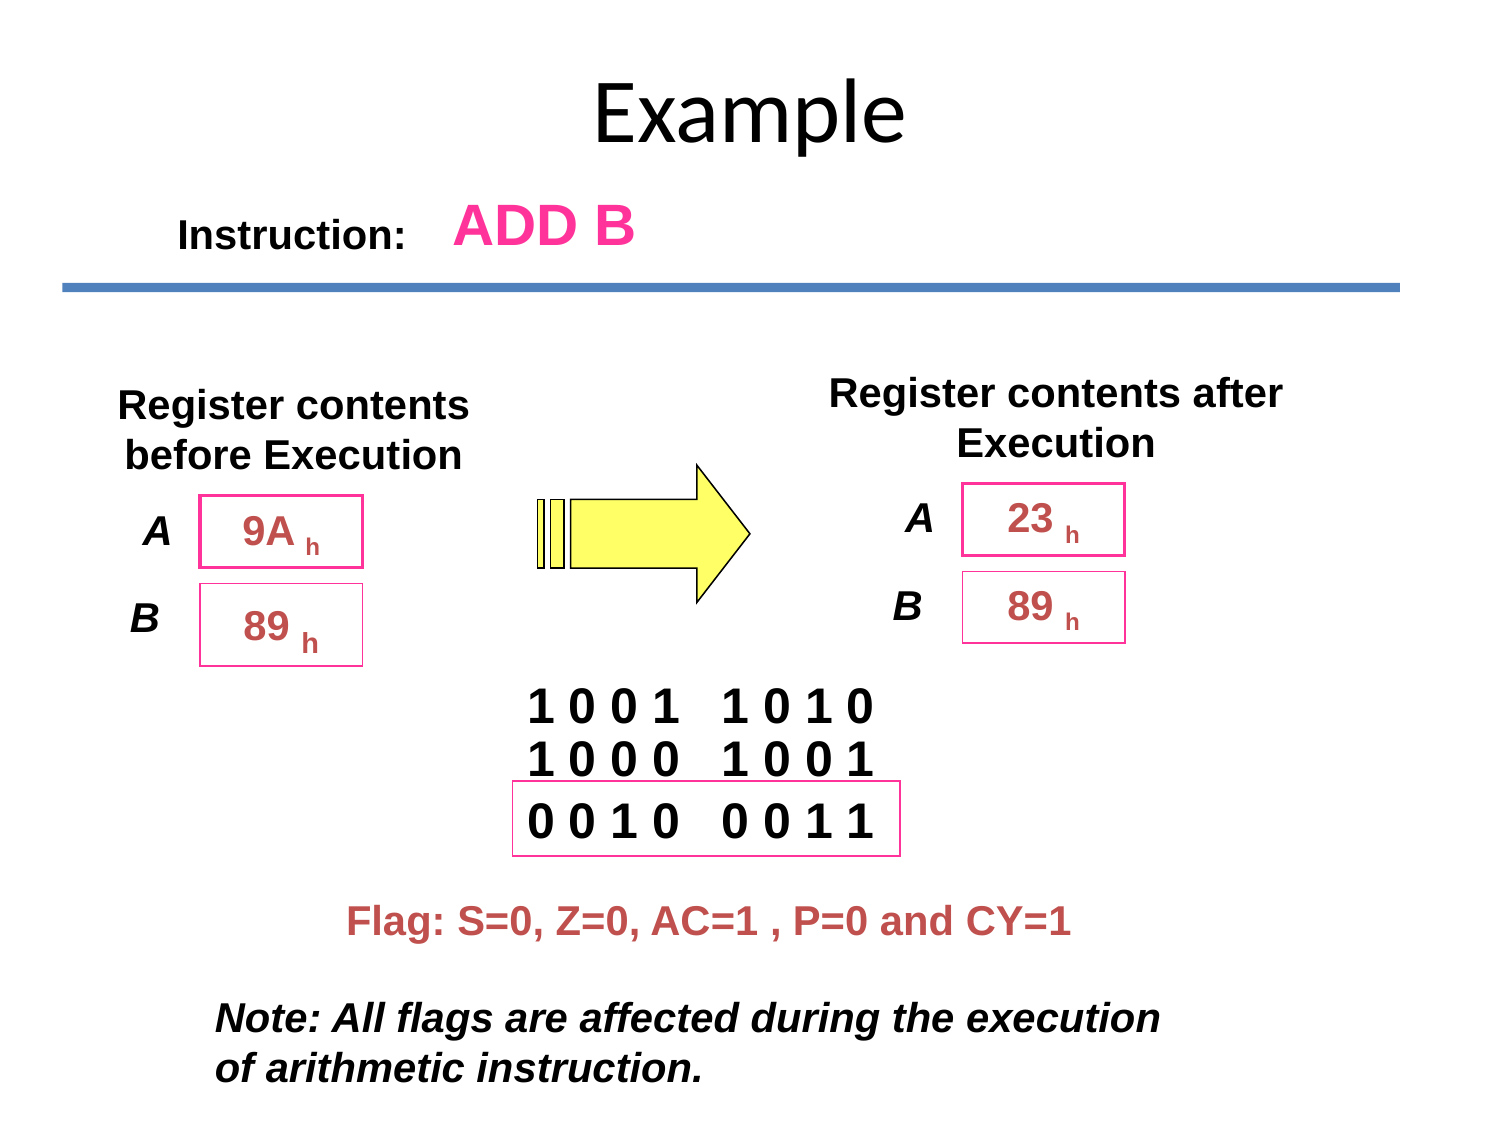

# Example
ADD B
Instruction:

Register contents after Execution
A
23 h
B
89 h
Register contents before Execution
A
9A h
B
89 h

1 0 0 1   1 0 1 0
1 0 0 0   1 0 0 1
0 0 1 0   0 0 1 1
Flag: S=0, Z=0, AC=1 , P=0 and CY=1
Note: All flags are affected during the execution of arithmetic instruction.